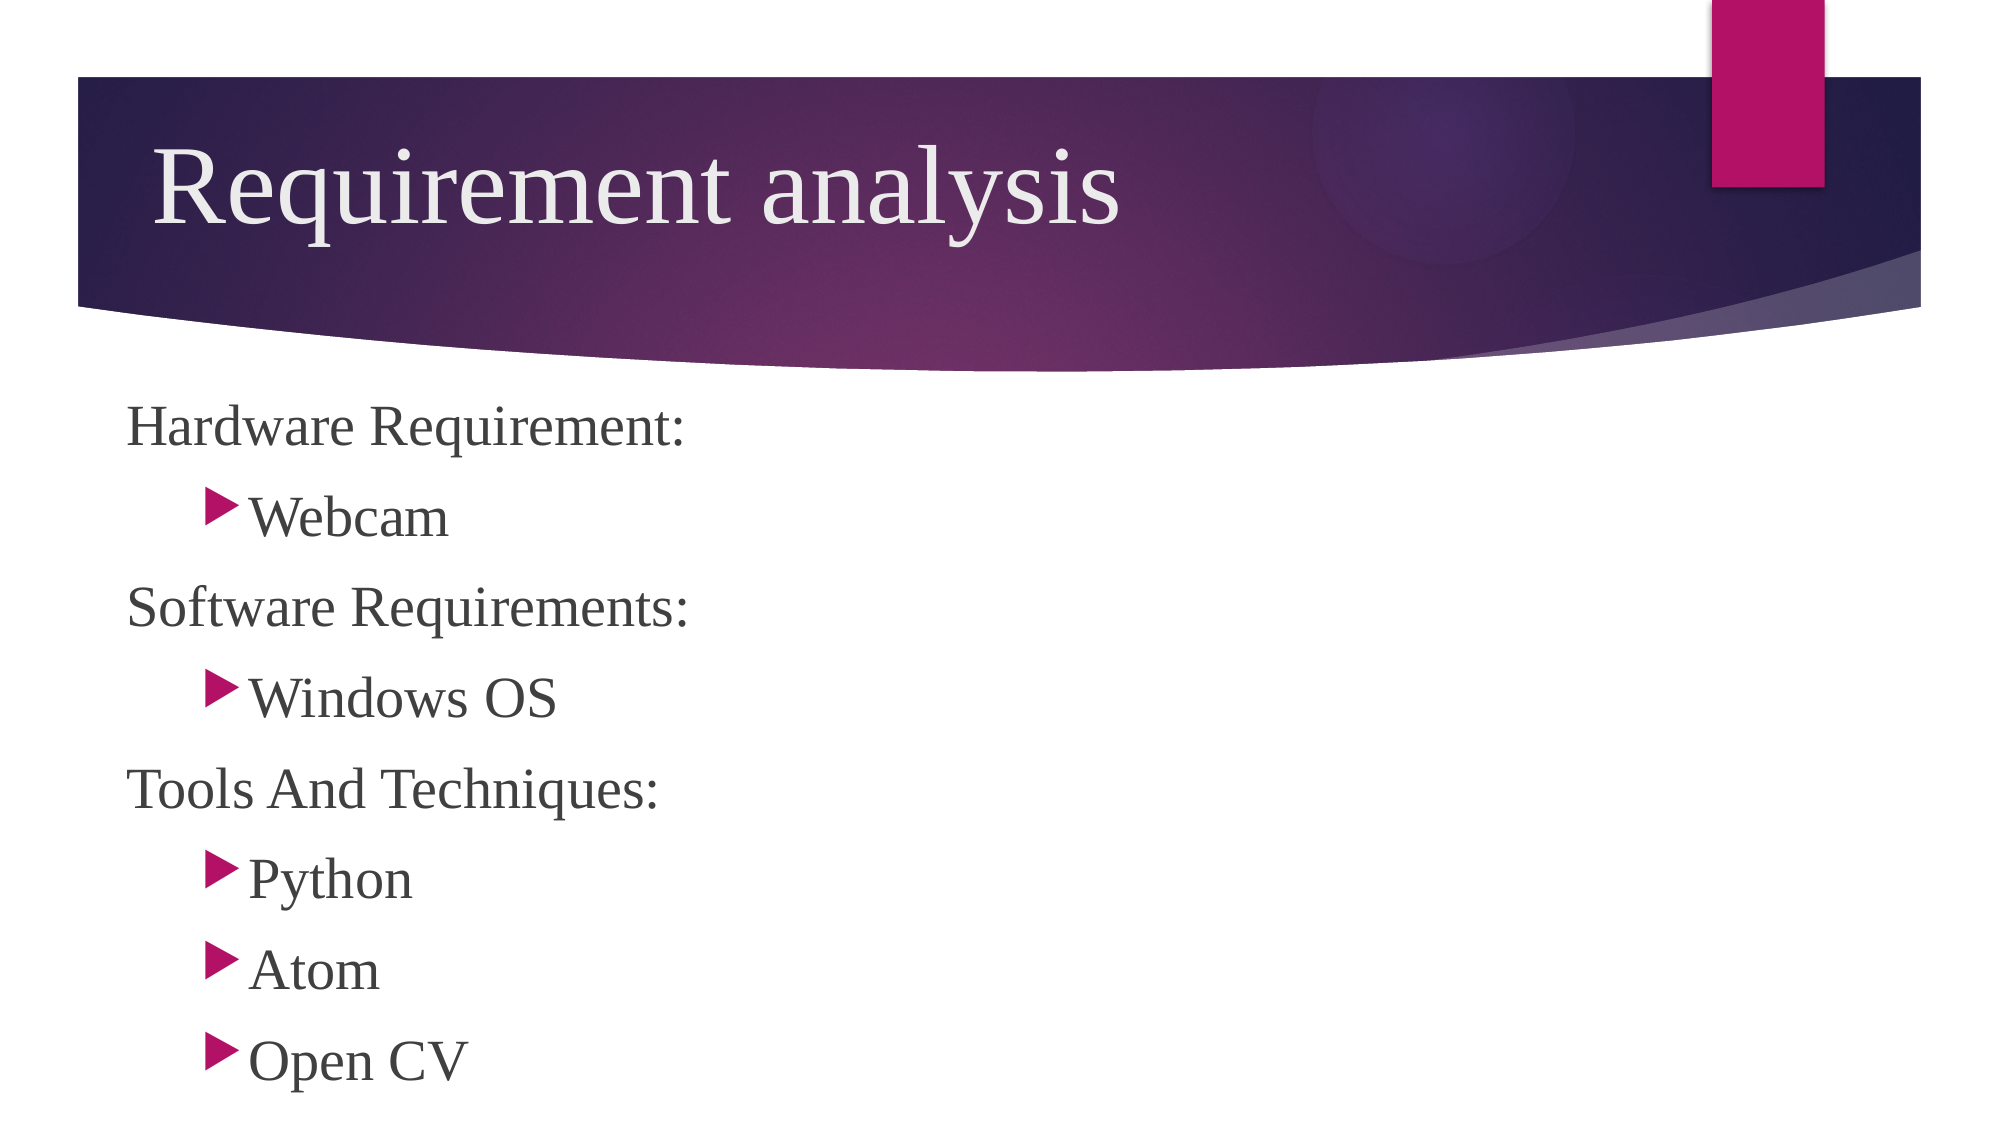

# Requirement analysis
Hardware Requirement:
Webcam
Software Requirements:
Windows OS
Tools And Techniques:
Python
Atom
Open CV